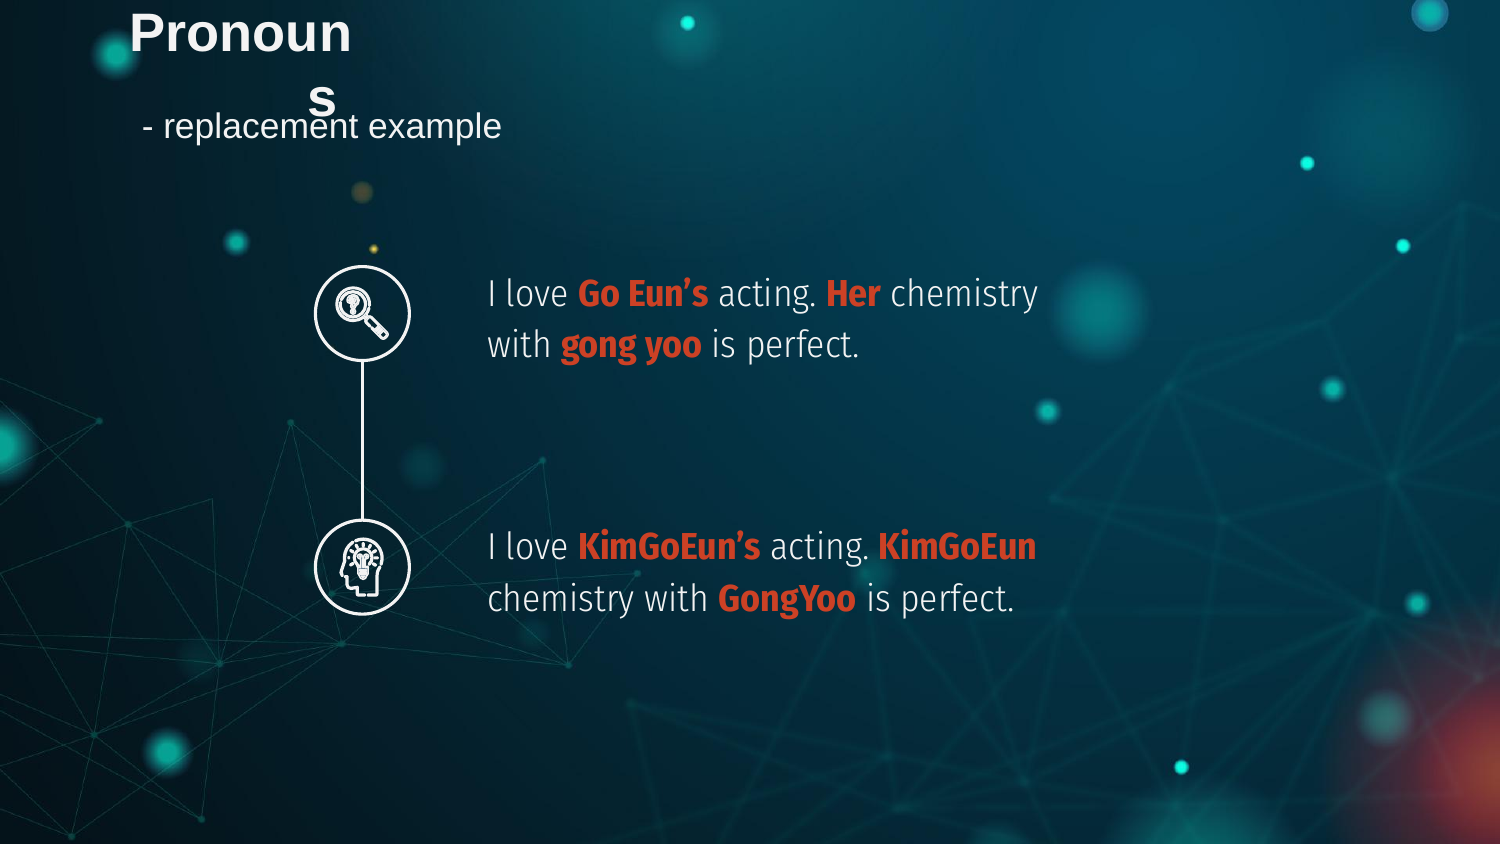

Pronouns
- replacement example
I love Go Eun’s acting. Her chemistry with gong yoo is perfect.

I love KimGoEun’s acting. KimGoEun chemistry with GongYoo is perfect.